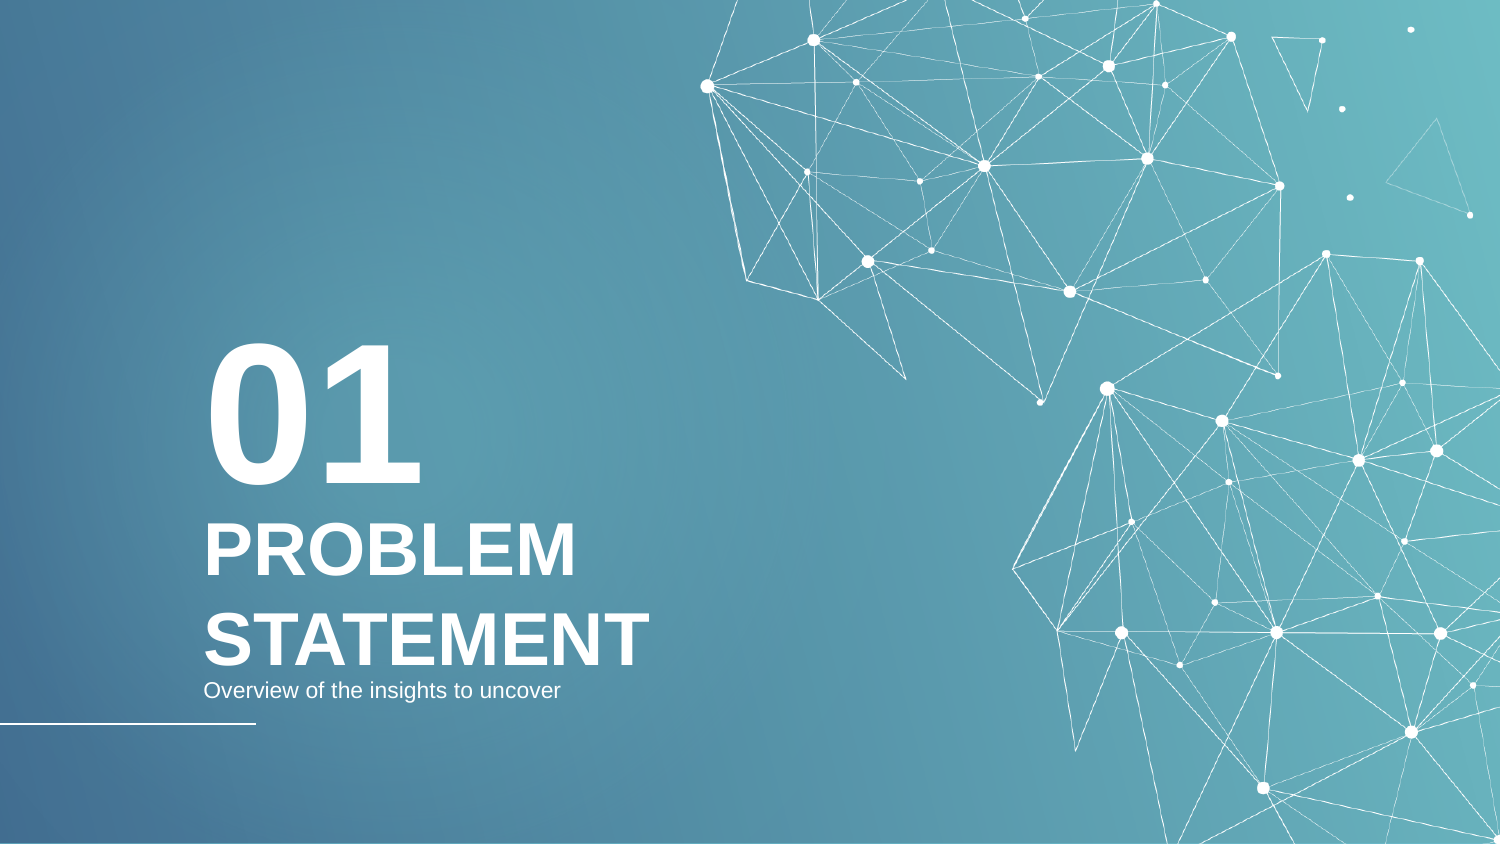

01
# PROBLEM STATEMENT
Overview of the insights to uncover